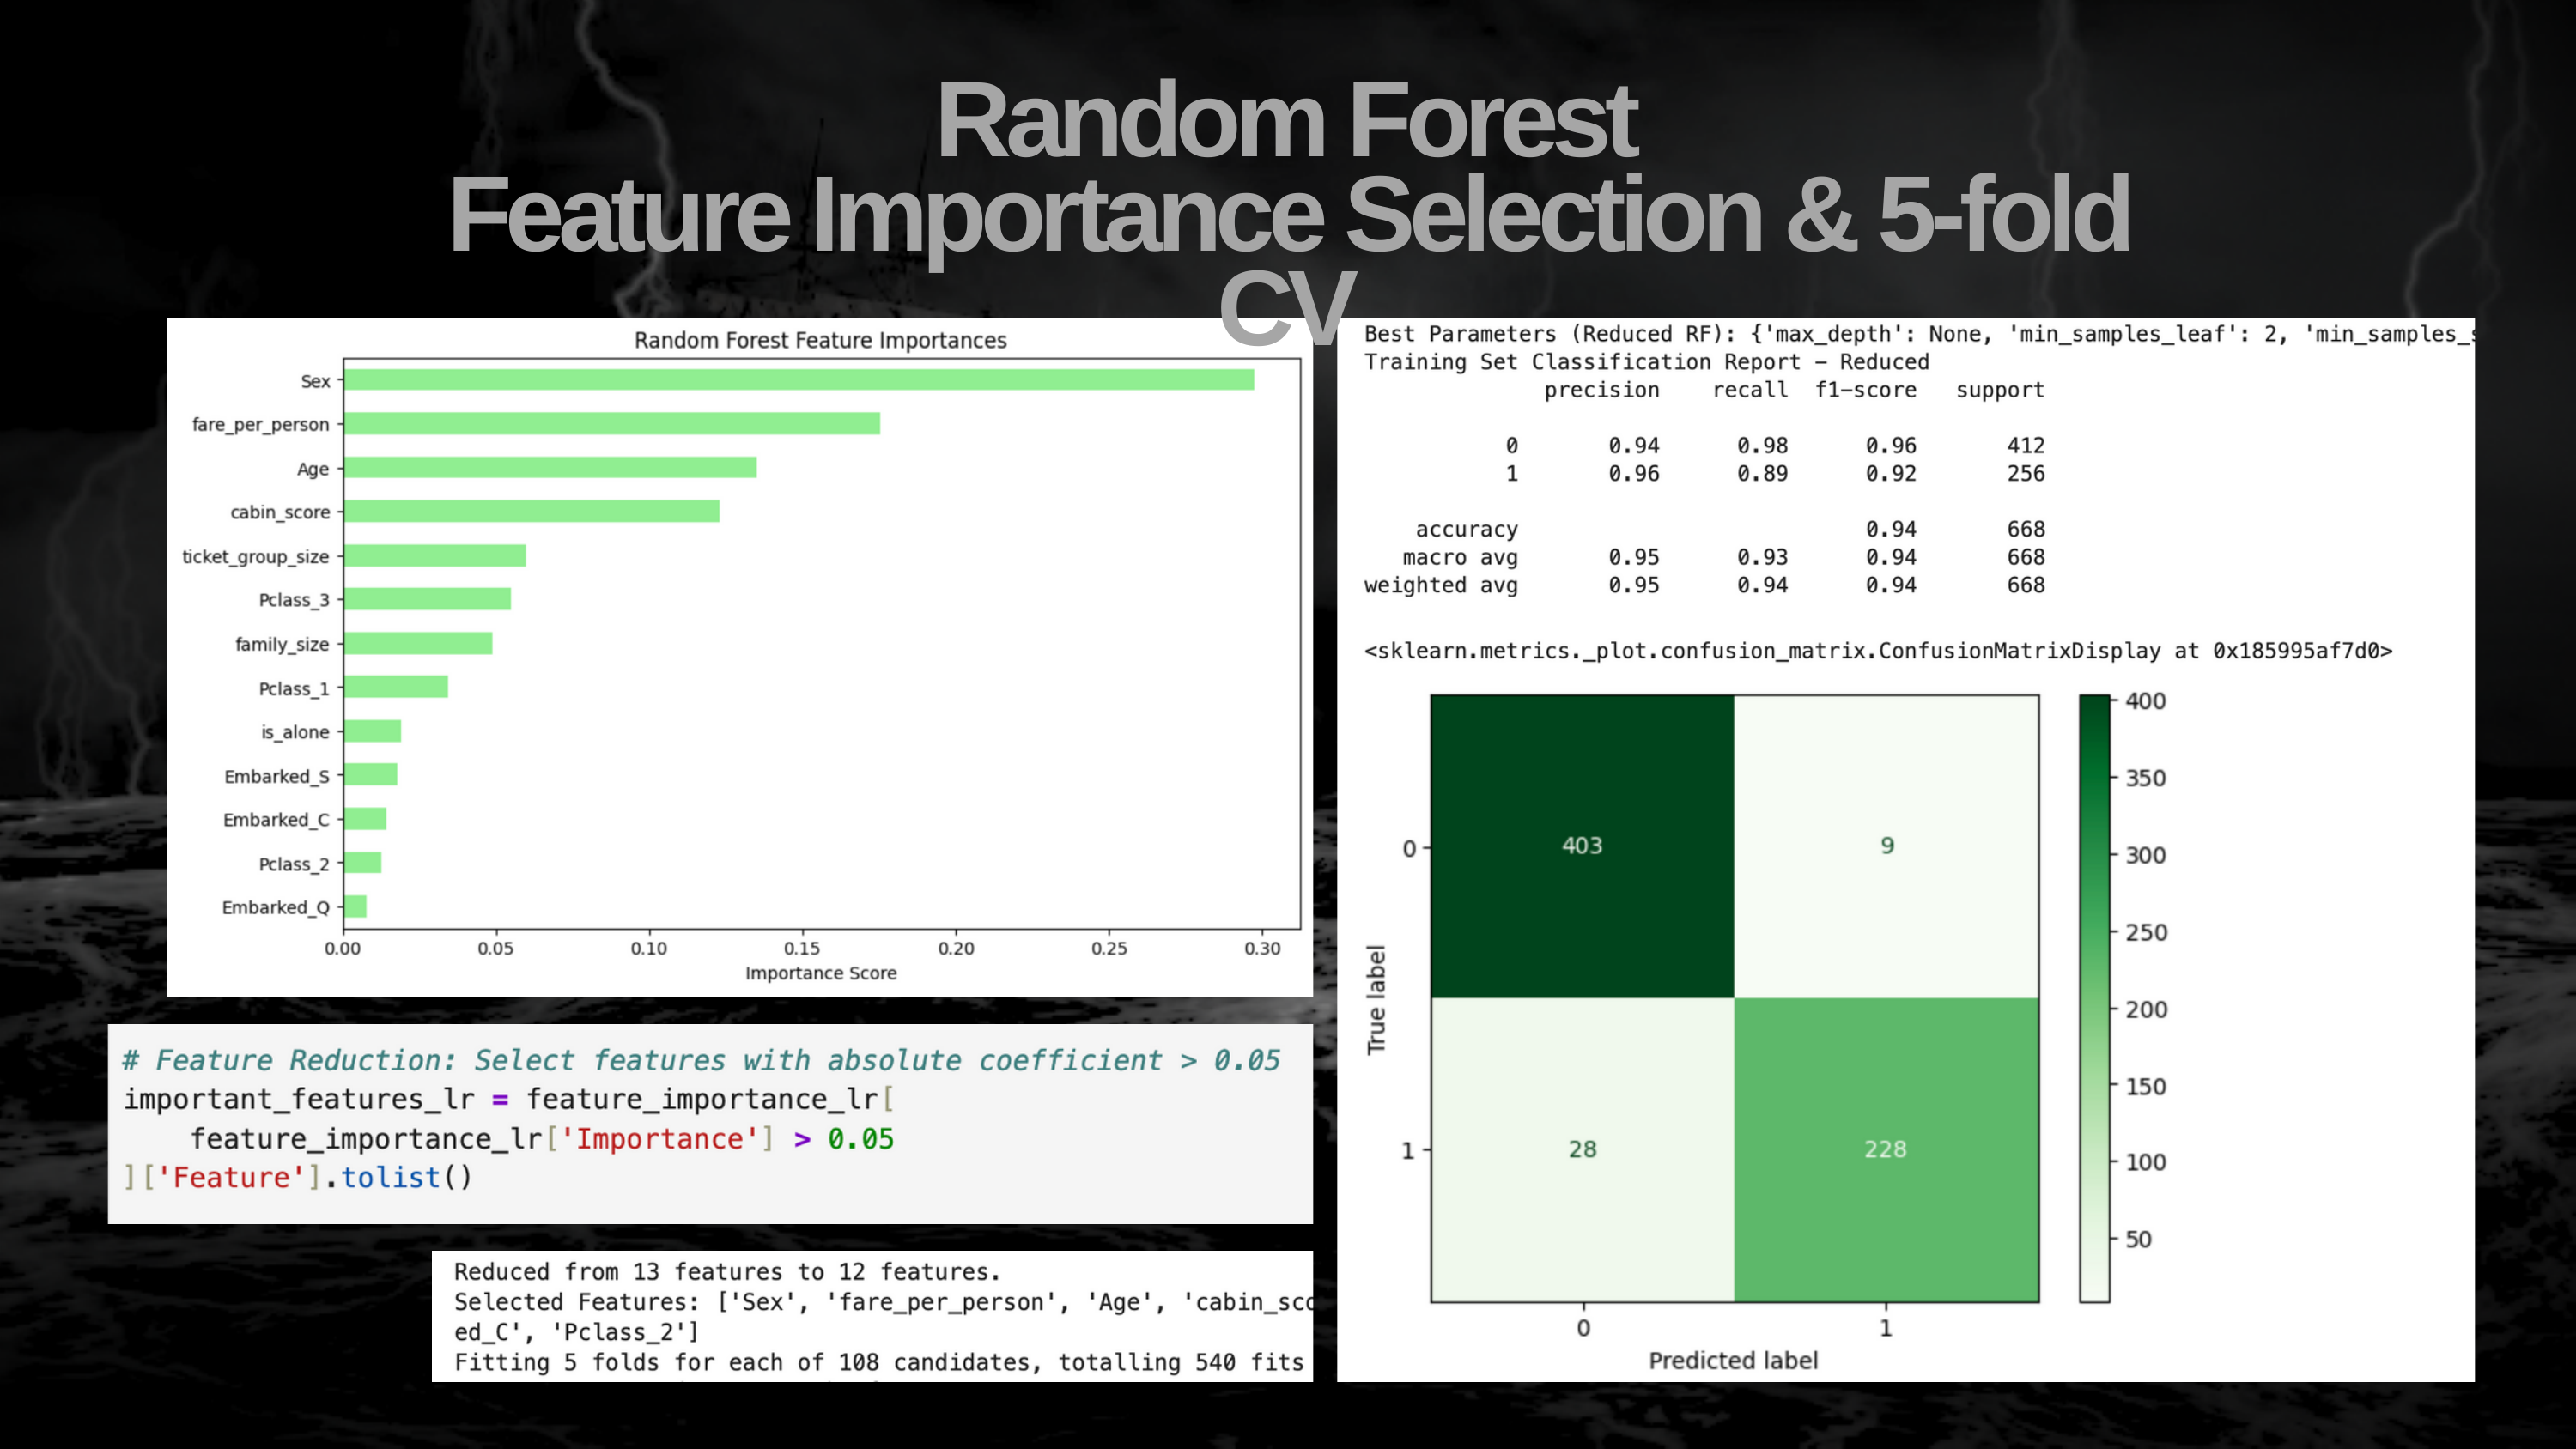

Random Forest
Feature Importance Selection & 5-fold CV